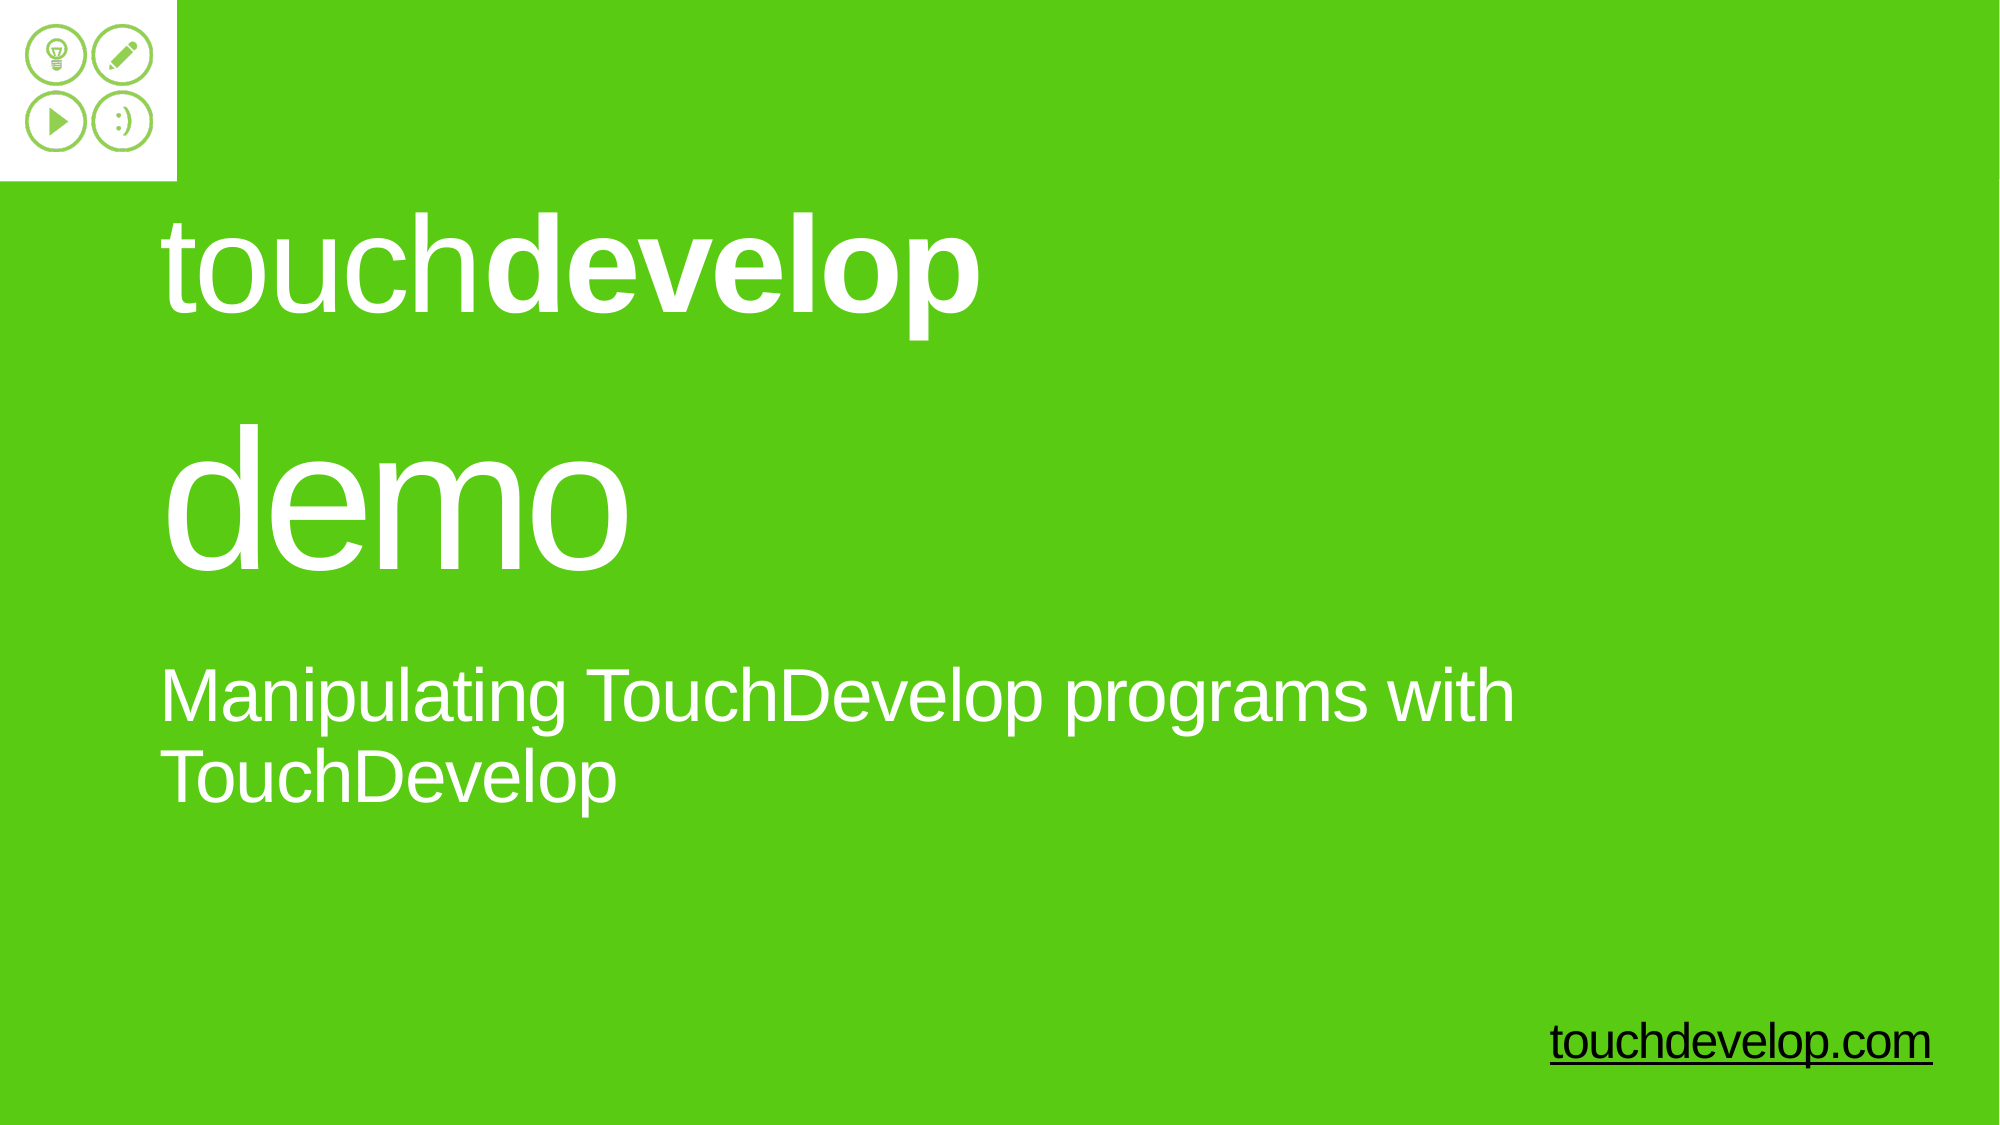

touchdevelop
demo
Manipulating TouchDevelop programs with TouchDevelop

touchdevelop.com